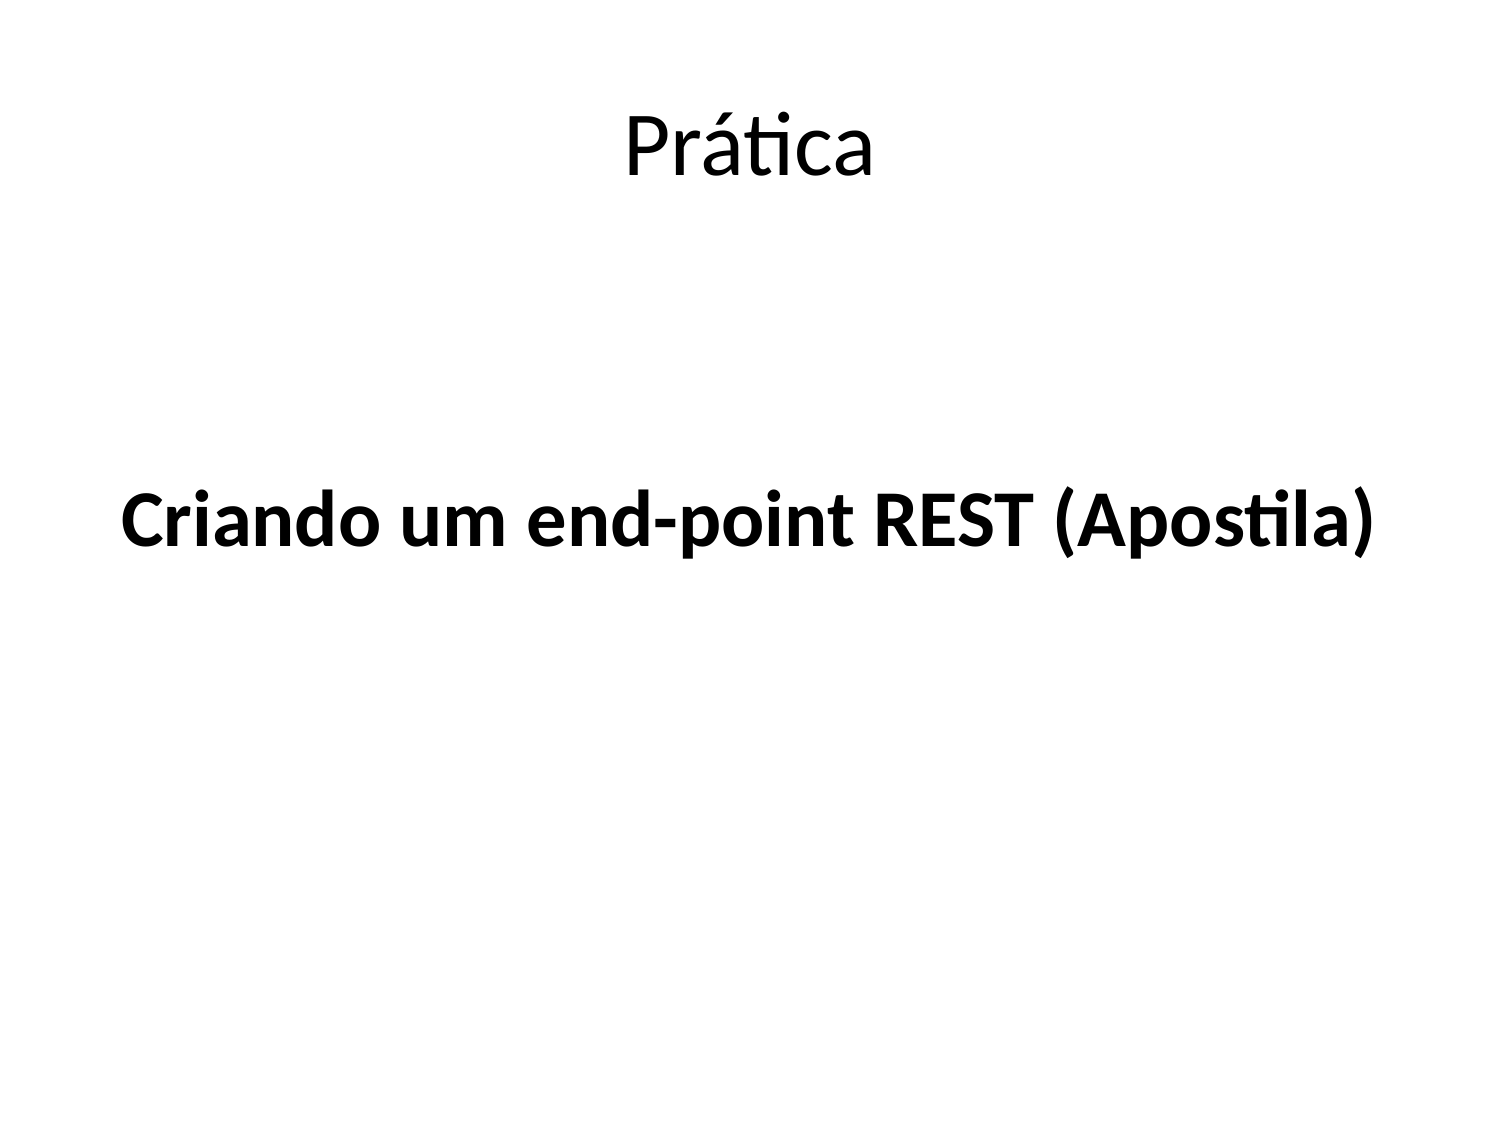

Prática
# Criando um end-point REST (Apostila)